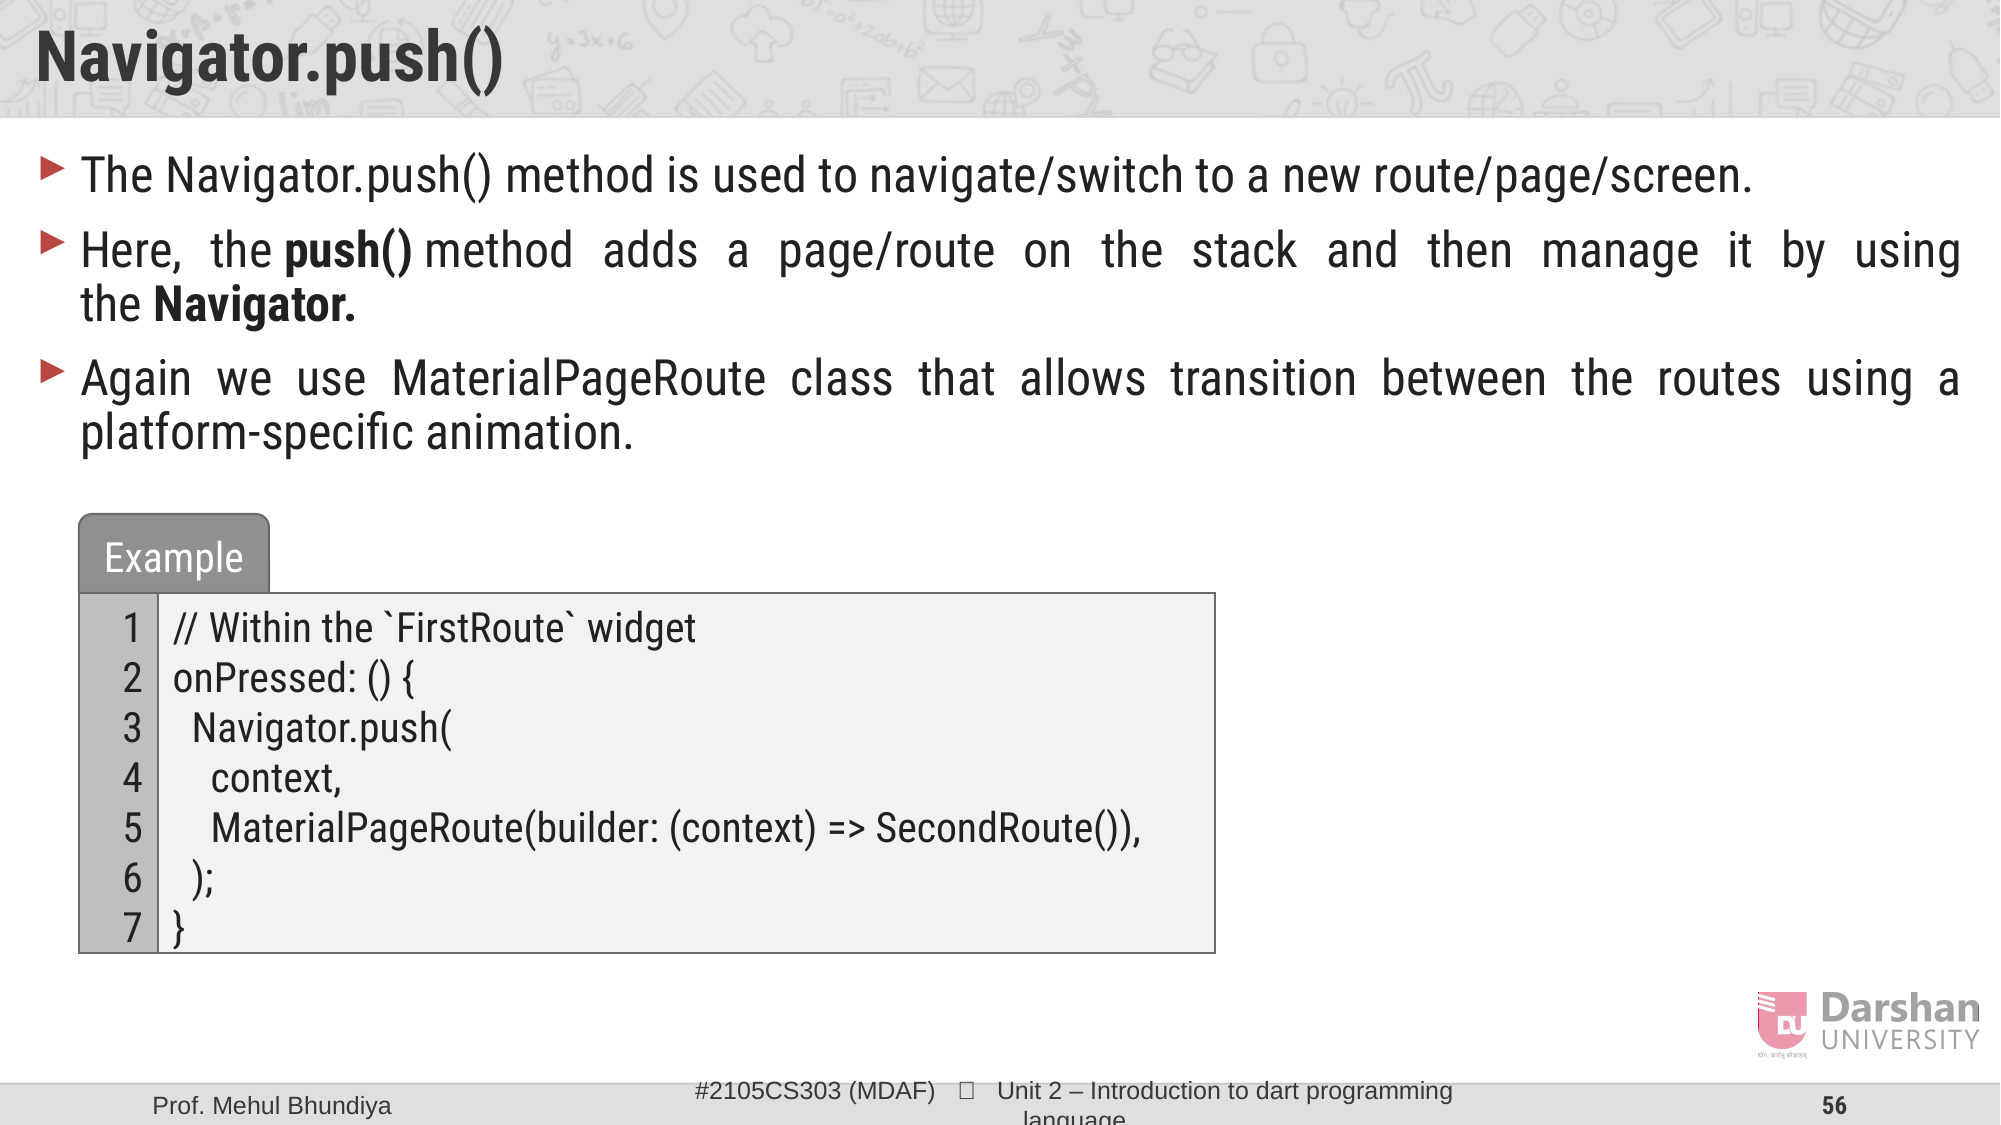

# Navigator.push()
The Navigator.push() method is used to navigate/switch to a new route/page/screen.
Here, the push() method adds a page/route on the stack and then manage it by using the Navigator.
Again we use MaterialPageRoute class that allows transition between the routes using a platform-specific animation.
Example
1
2
3
4
5
6
7
// Within the `FirstRoute` widget
onPressed: () {
  Navigator.push(
    context,
    MaterialPageRoute(builder: (context) => SecondRoute()),
  );
}